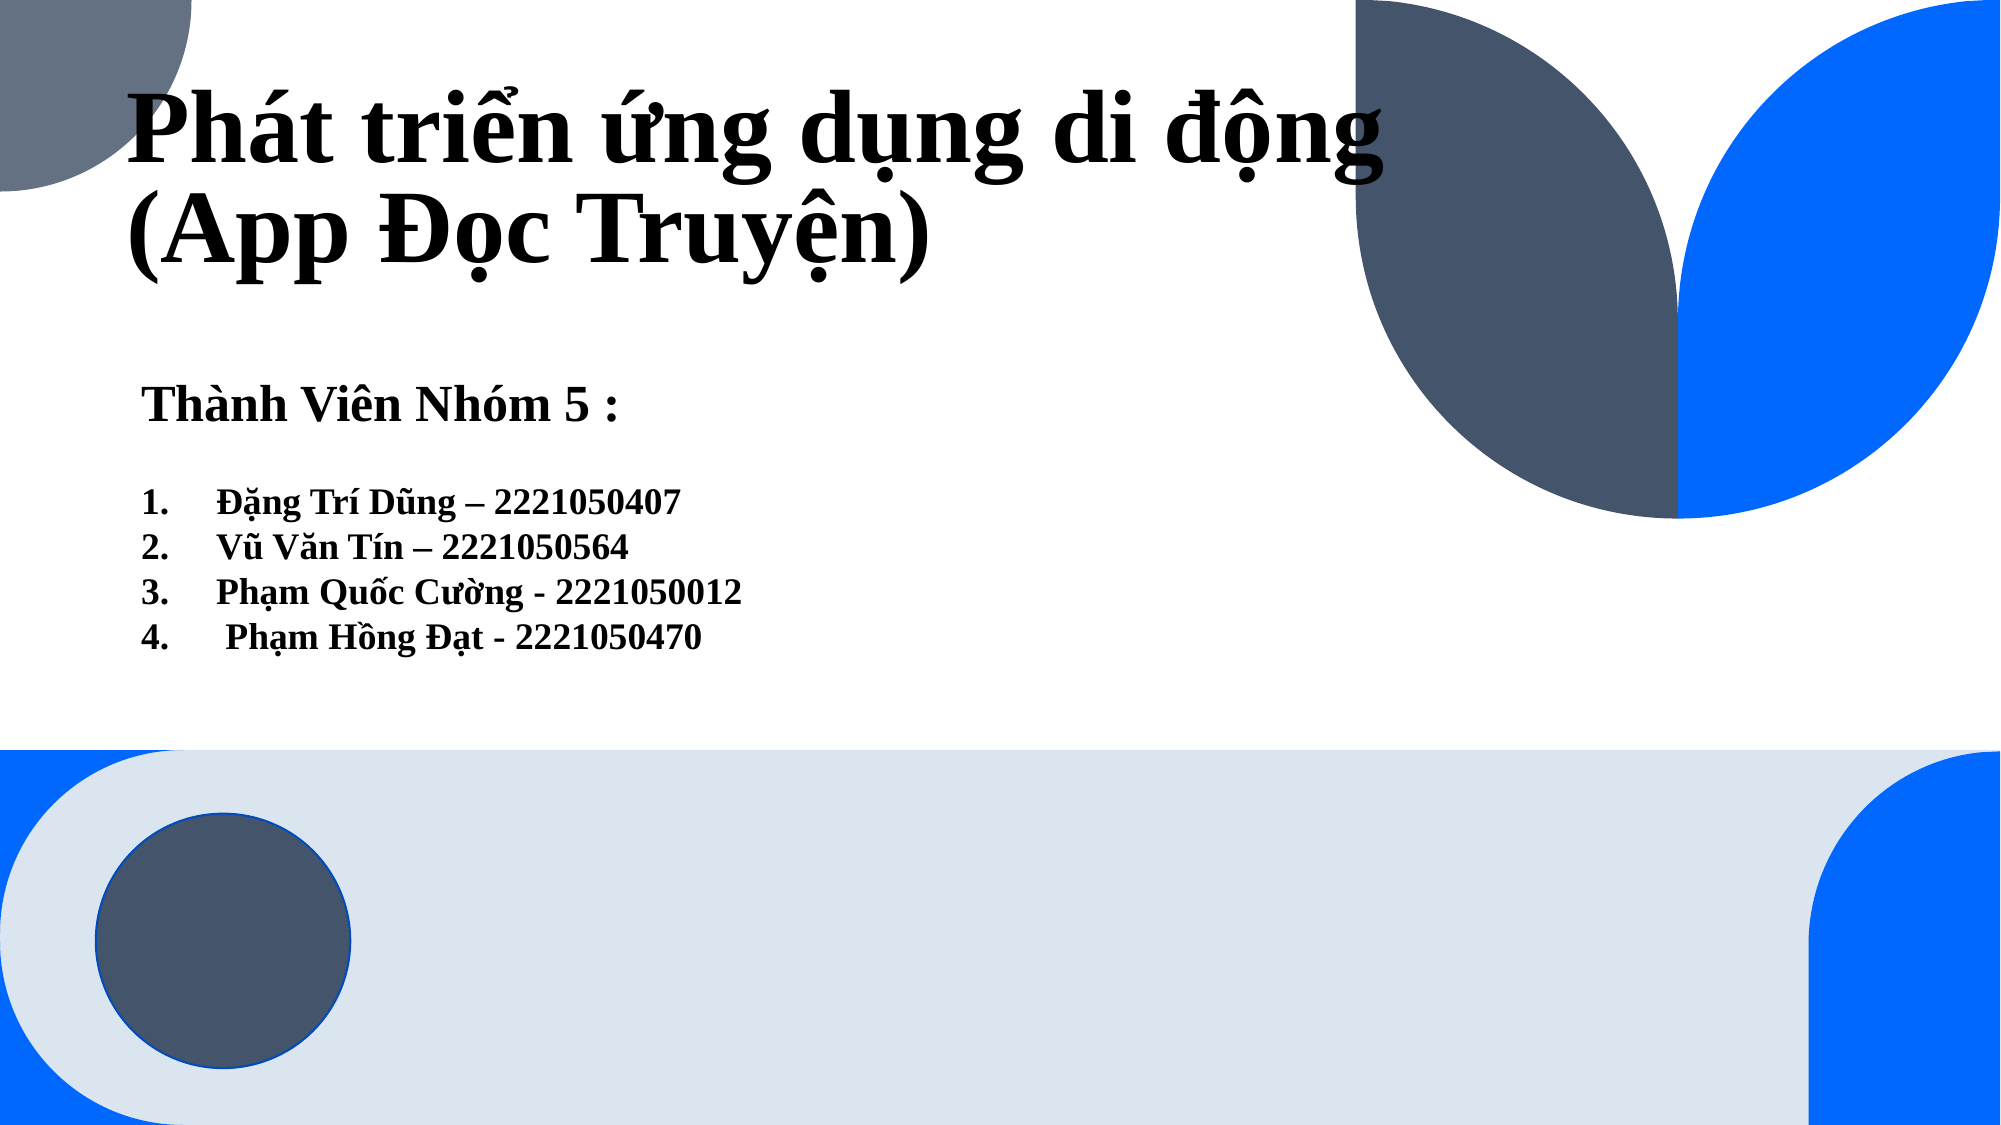

# Phát triển ứng dụng di động (App Đọc Truyện)
Thành Viên Nhóm 5 :

Đặng Trí Dũng – 2221050407
Vũ Văn Tín – 2221050564
Phạm Quốc Cường - 2221050012
 Phạm Hồng Đạt - 2221050470